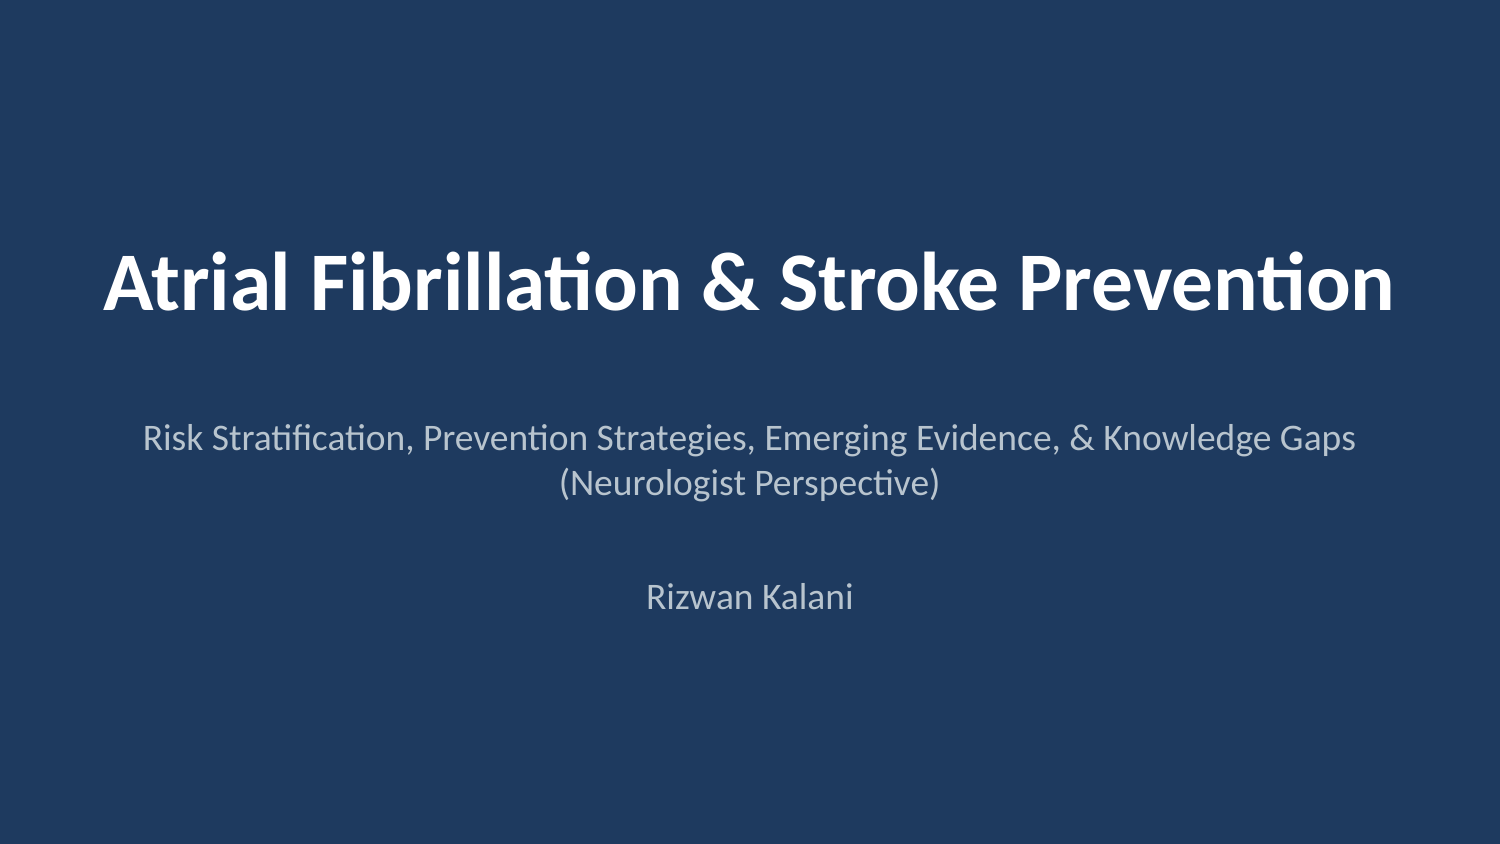

Atrial Fibrillation & Stroke Prevention
Risk Stratification, Prevention Strategies, Emerging Evidence, & Knowledge Gaps
(Neurologist Perspective)

Rizwan Kalani